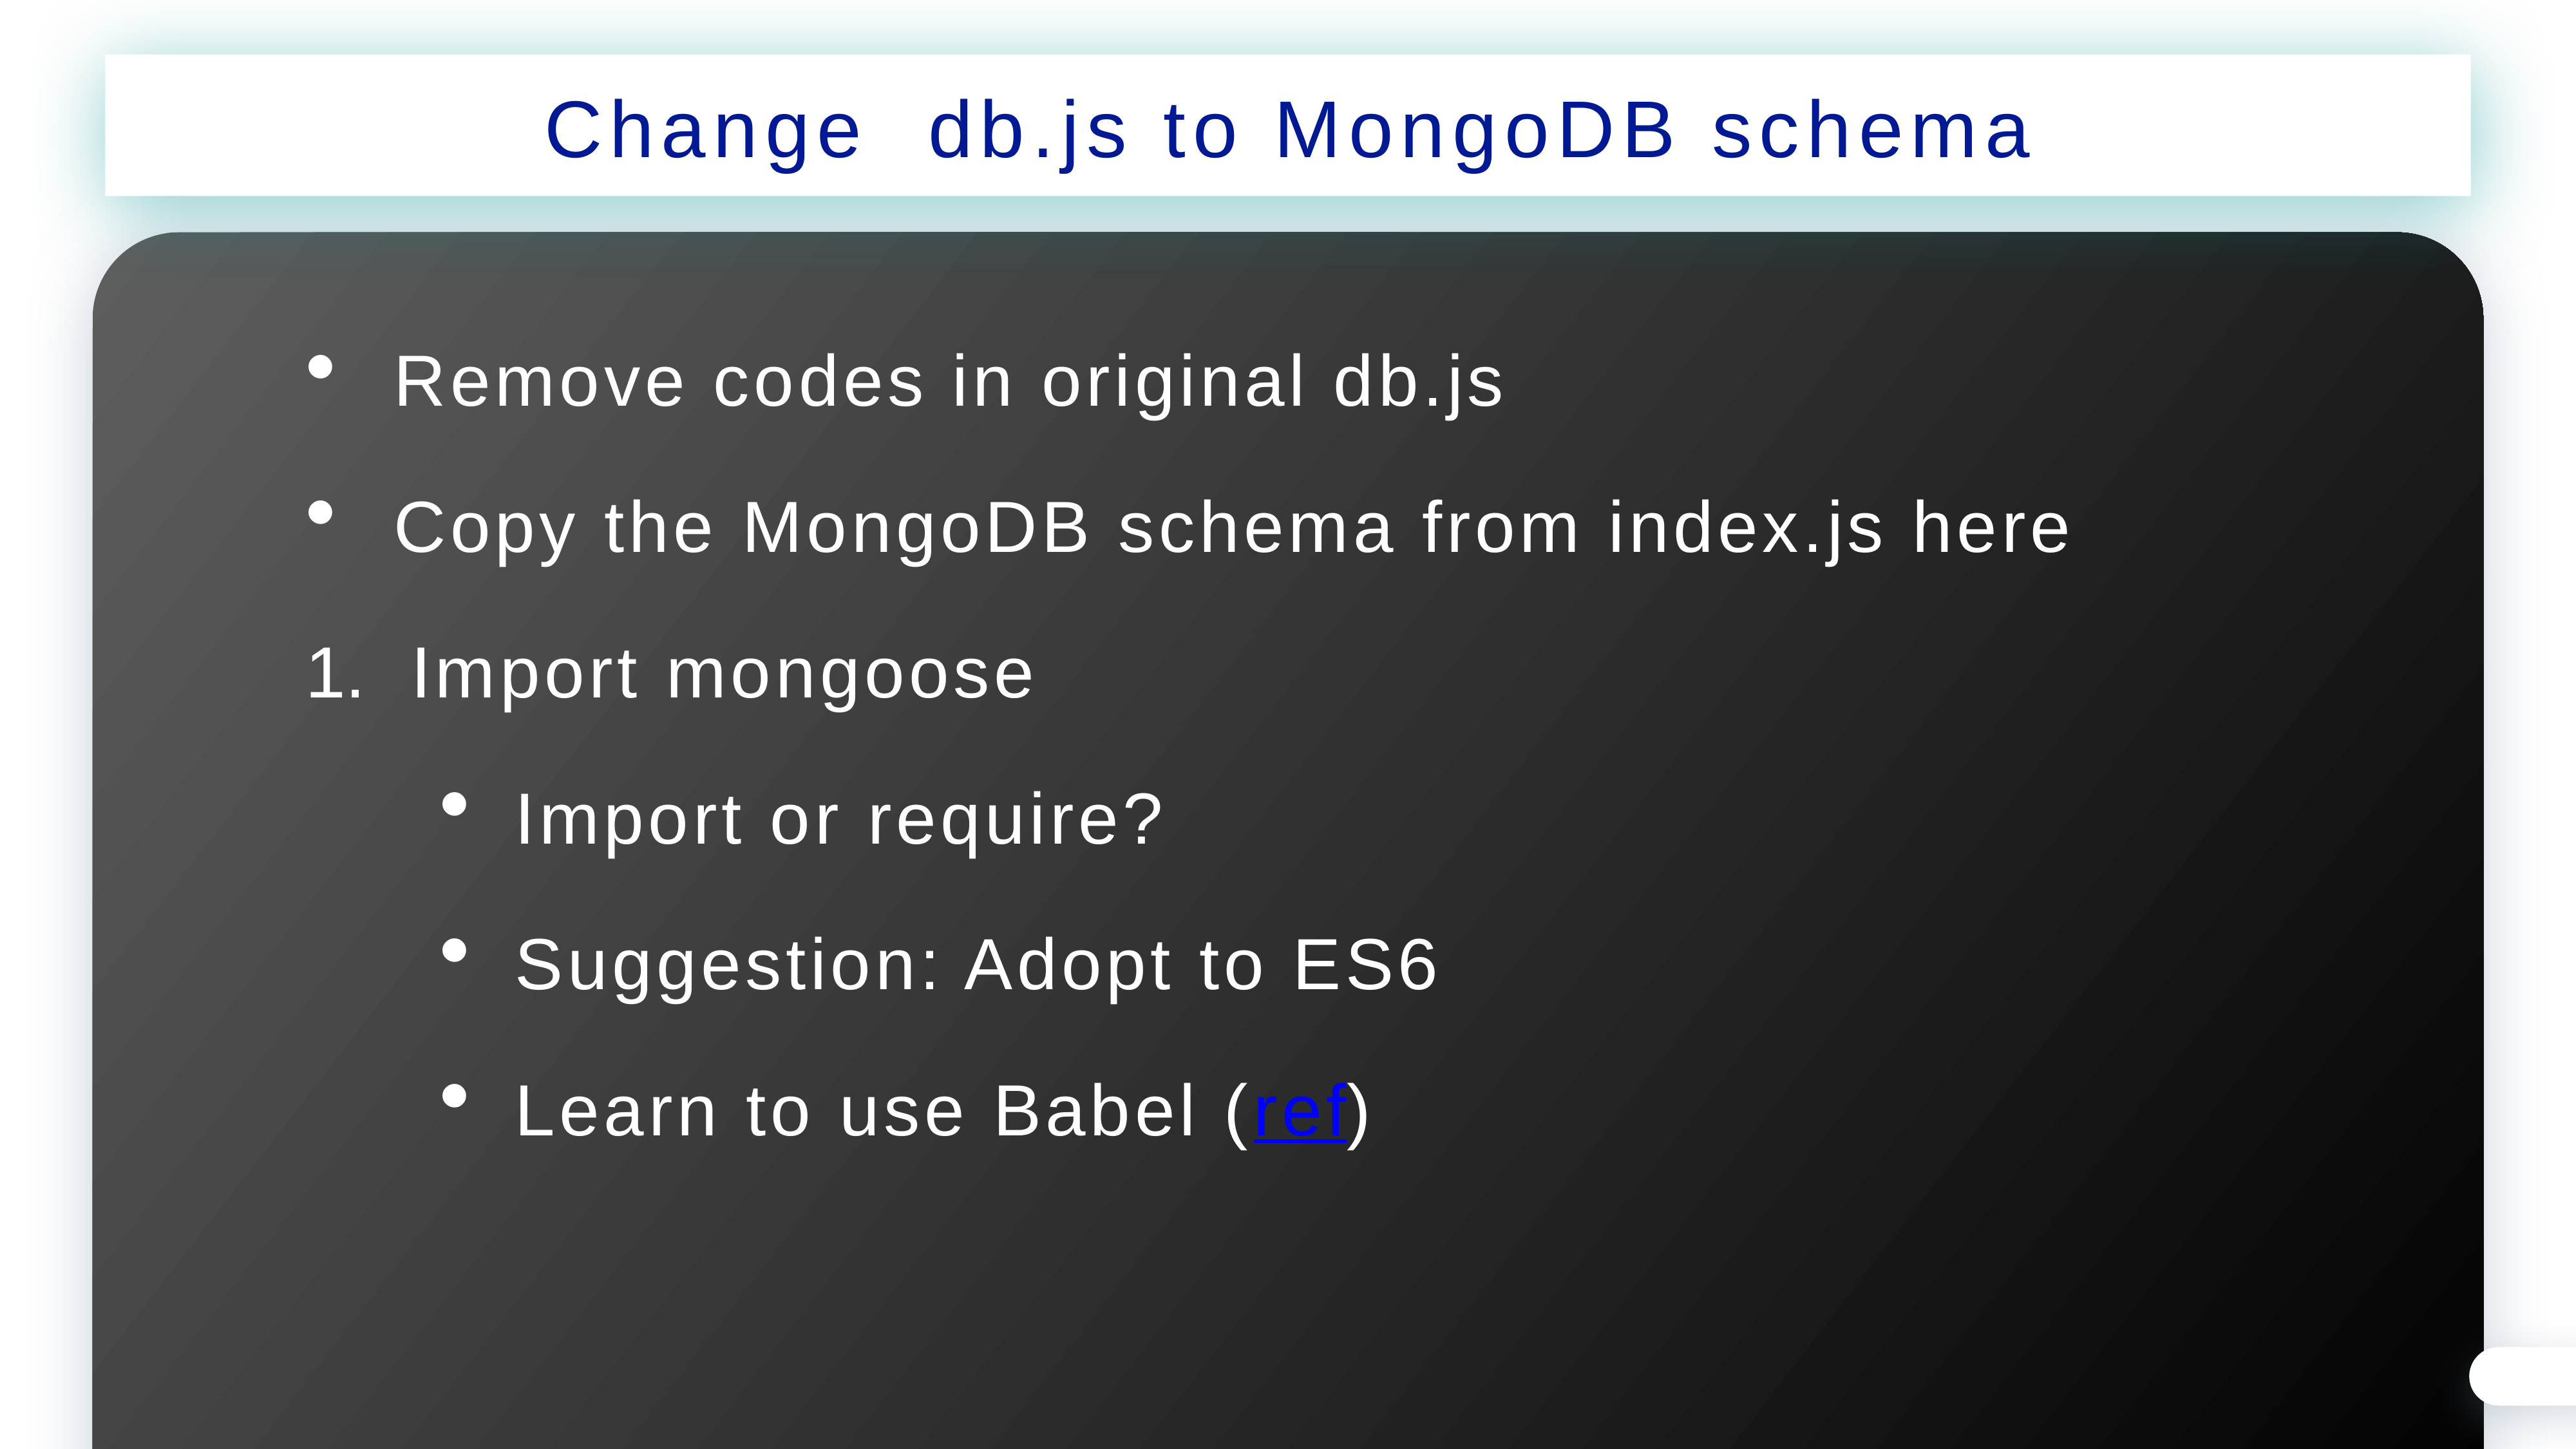

Change  db.js to MongoDB schema
Remove codes in original db.js
Copy the MongoDB schema from index.js here
Import mongoose
Import or require?
Suggestion: Adopt to ES6
Learn to use Babel (ref)
8